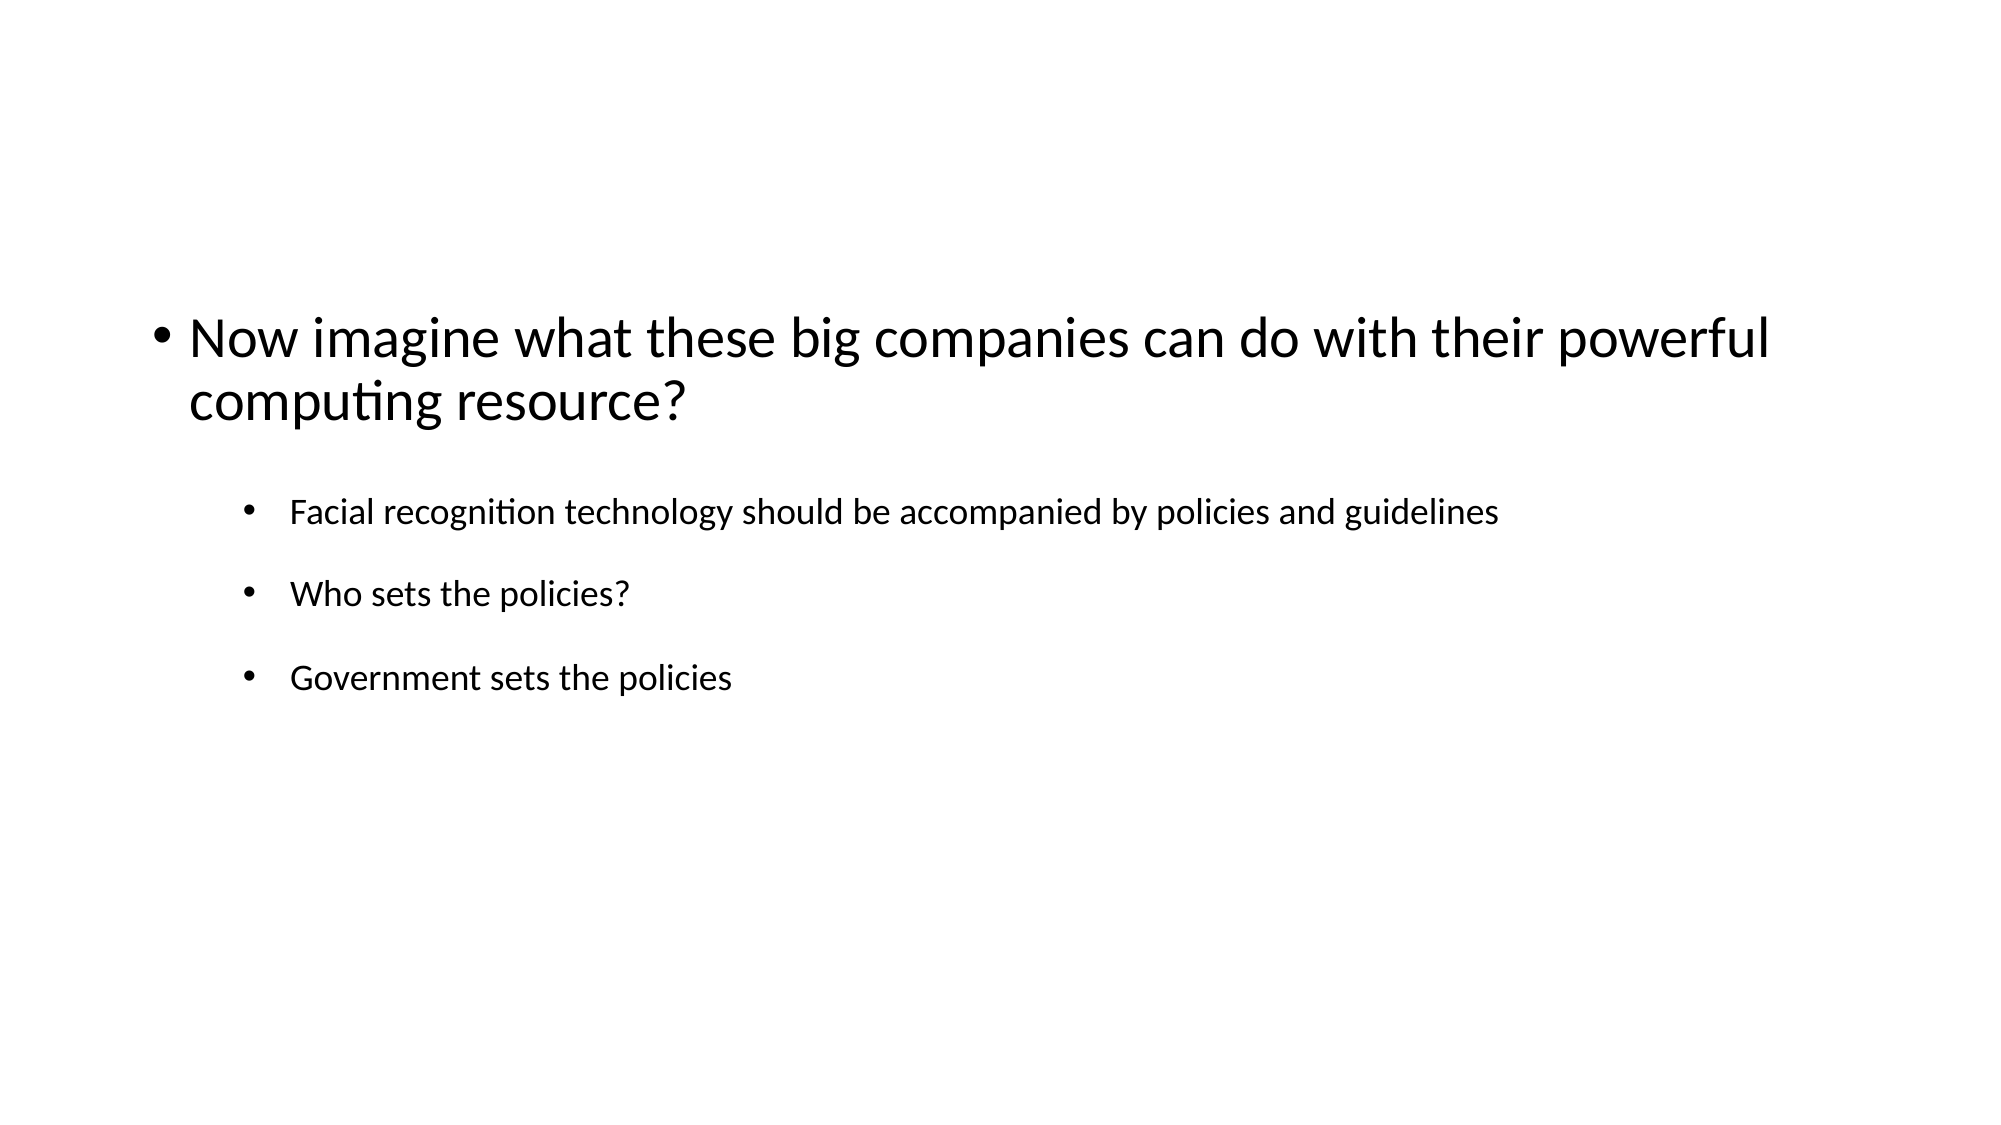

#
Now imagine what these big companies can do with their powerful computing resource?
Facial recognition technology should be accompanied by policies and guidelines

Who sets the policies?

Government sets the policies